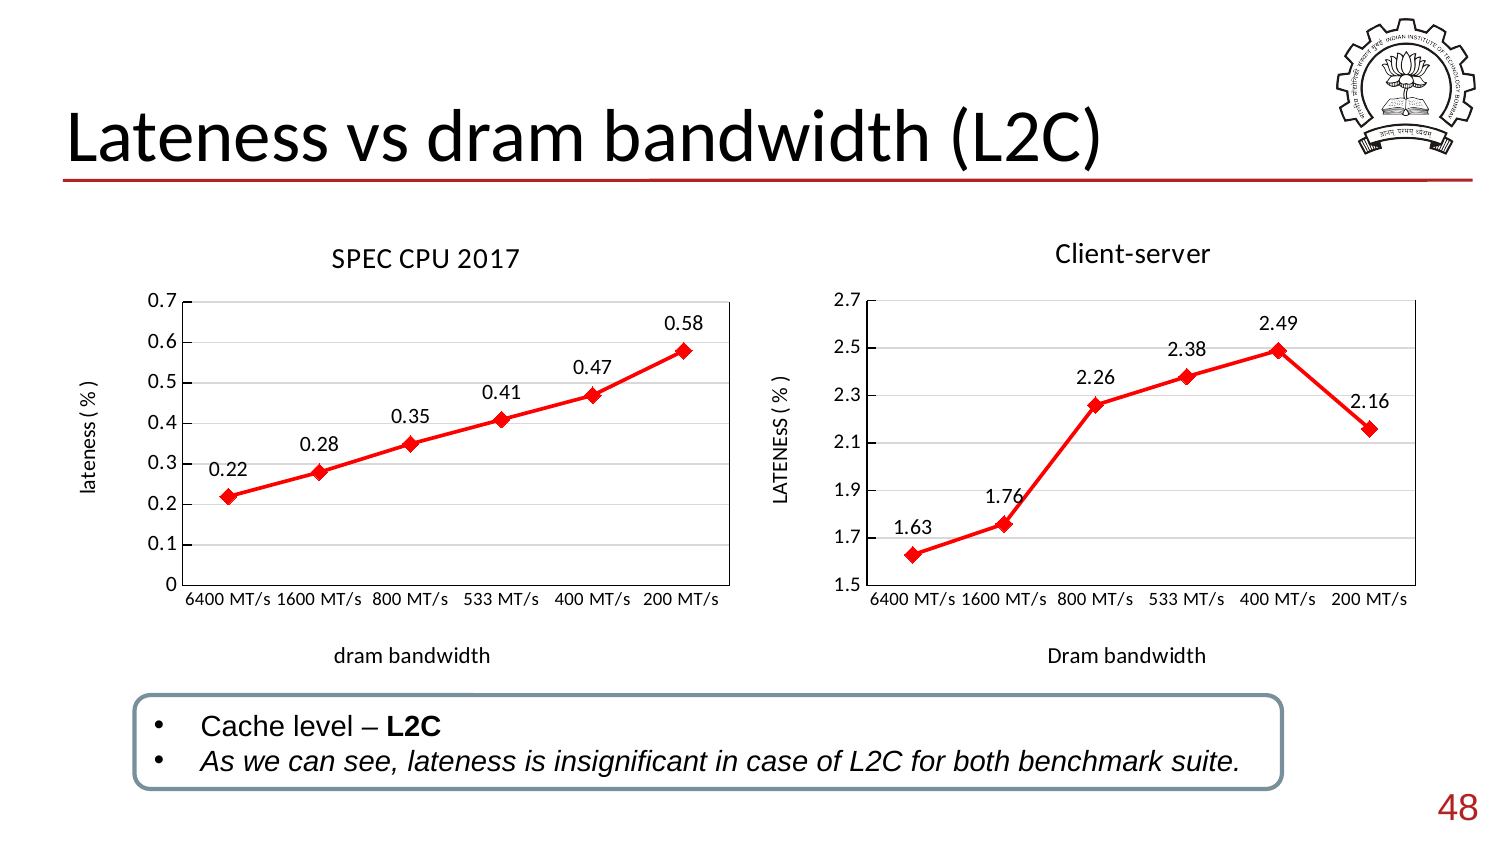

# Lateness vs dram bandwidth (L2C)

### Chart: SPEC CPU 2017

| Category | lateness |
|---|---|
| 6400 MT/s | 0.22 |
| 1600 MT/s | 0.28 |
| 800 MT/s | 0.35 |
| 533 MT/s | 0.41 |
| 400 MT/s | 0.47 |
| 200 MT/s  | 0.58 |

### Chart: Client-server

| Category | all benchmarks |
|---|---|
| 6400 MT/s | 1.63 |
| 1600 MT/s | 1.76 |
| 800 MT/s | 2.26 |
| 533 MT/s | 2.38 |
| 400 MT/s | 2.49 |
| 200 MT/s | 2.16 |
Cache level – L2C
As we can see, lateness is insignificant in case of L2C for both benchmark suite.
48